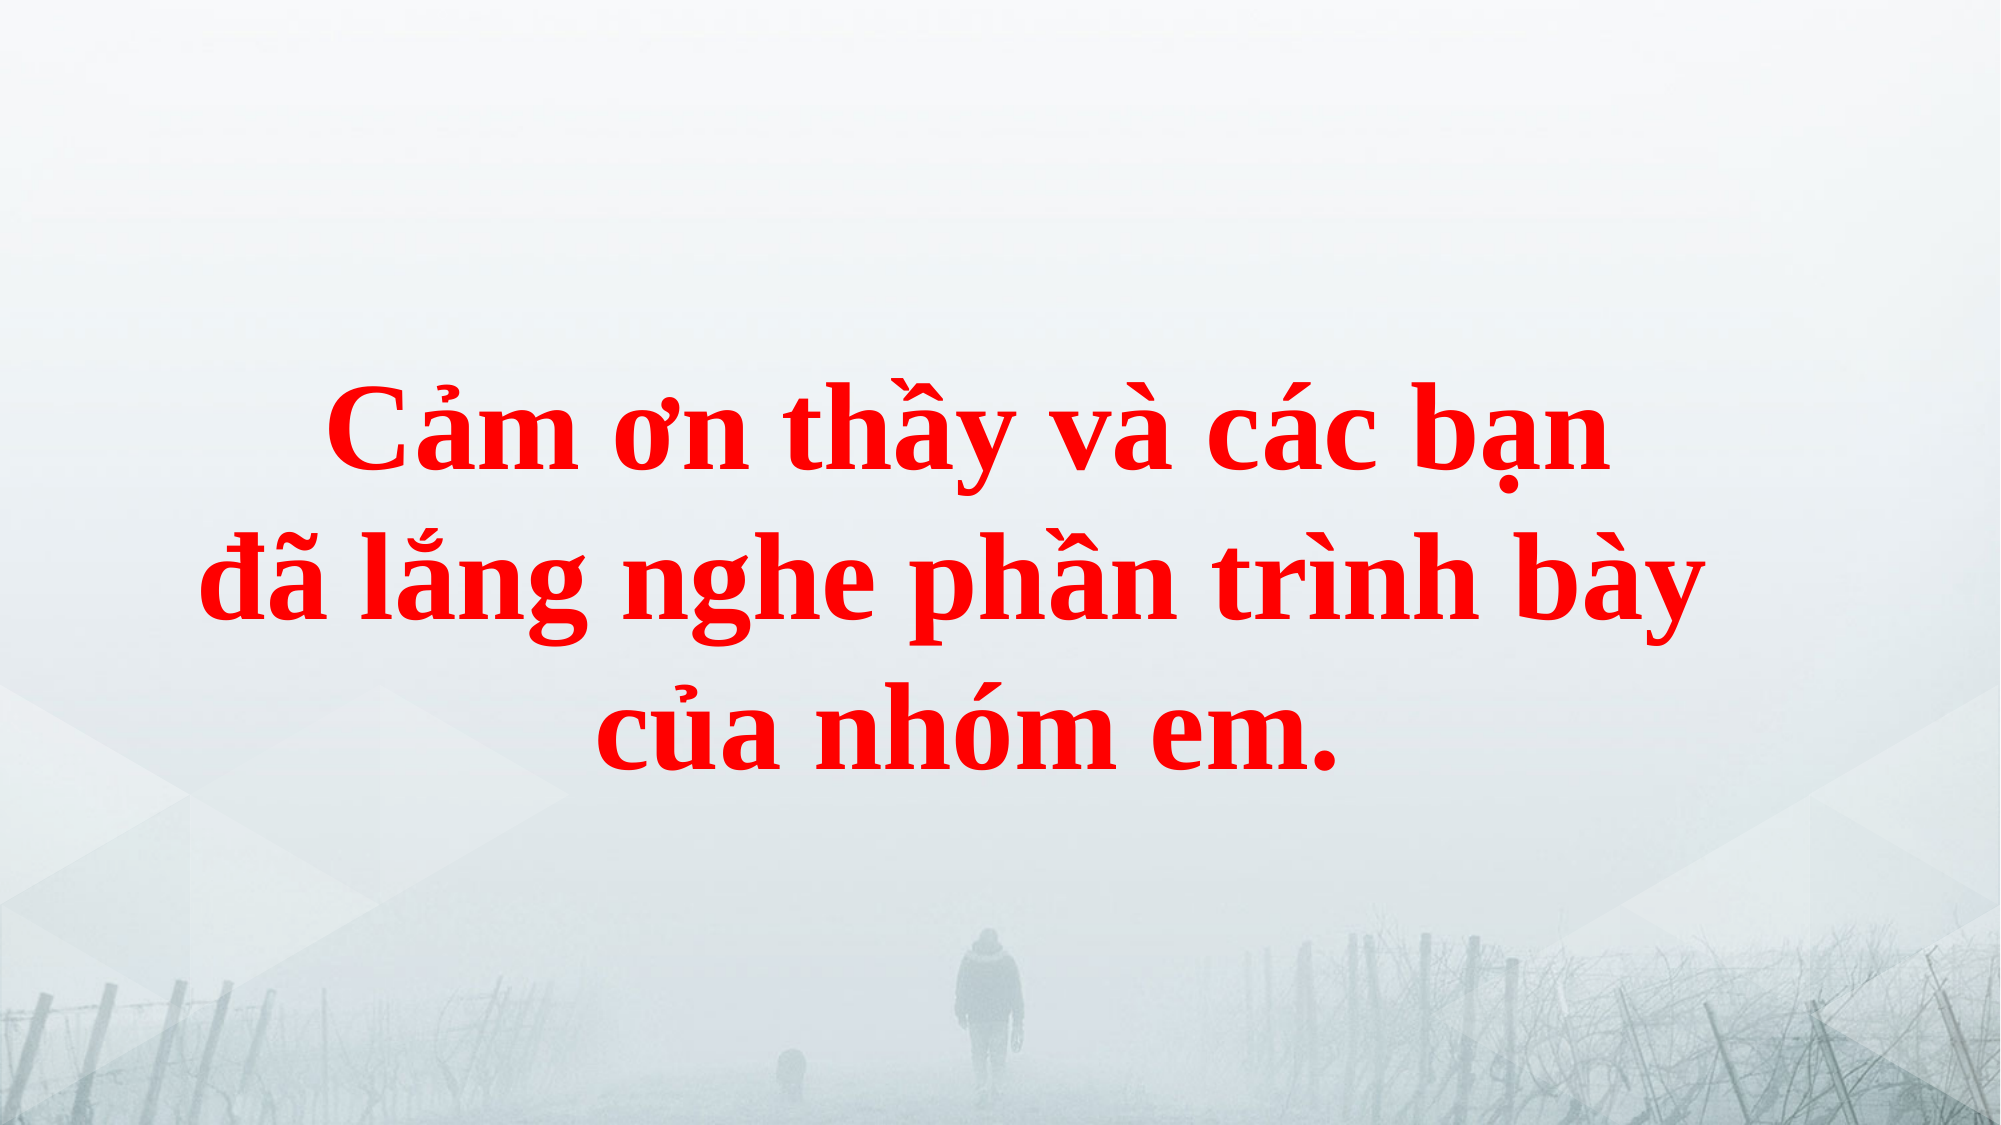

Cảm ơn thầy và các bạn
đã lắng nghe phần trình bày
của nhóm em.